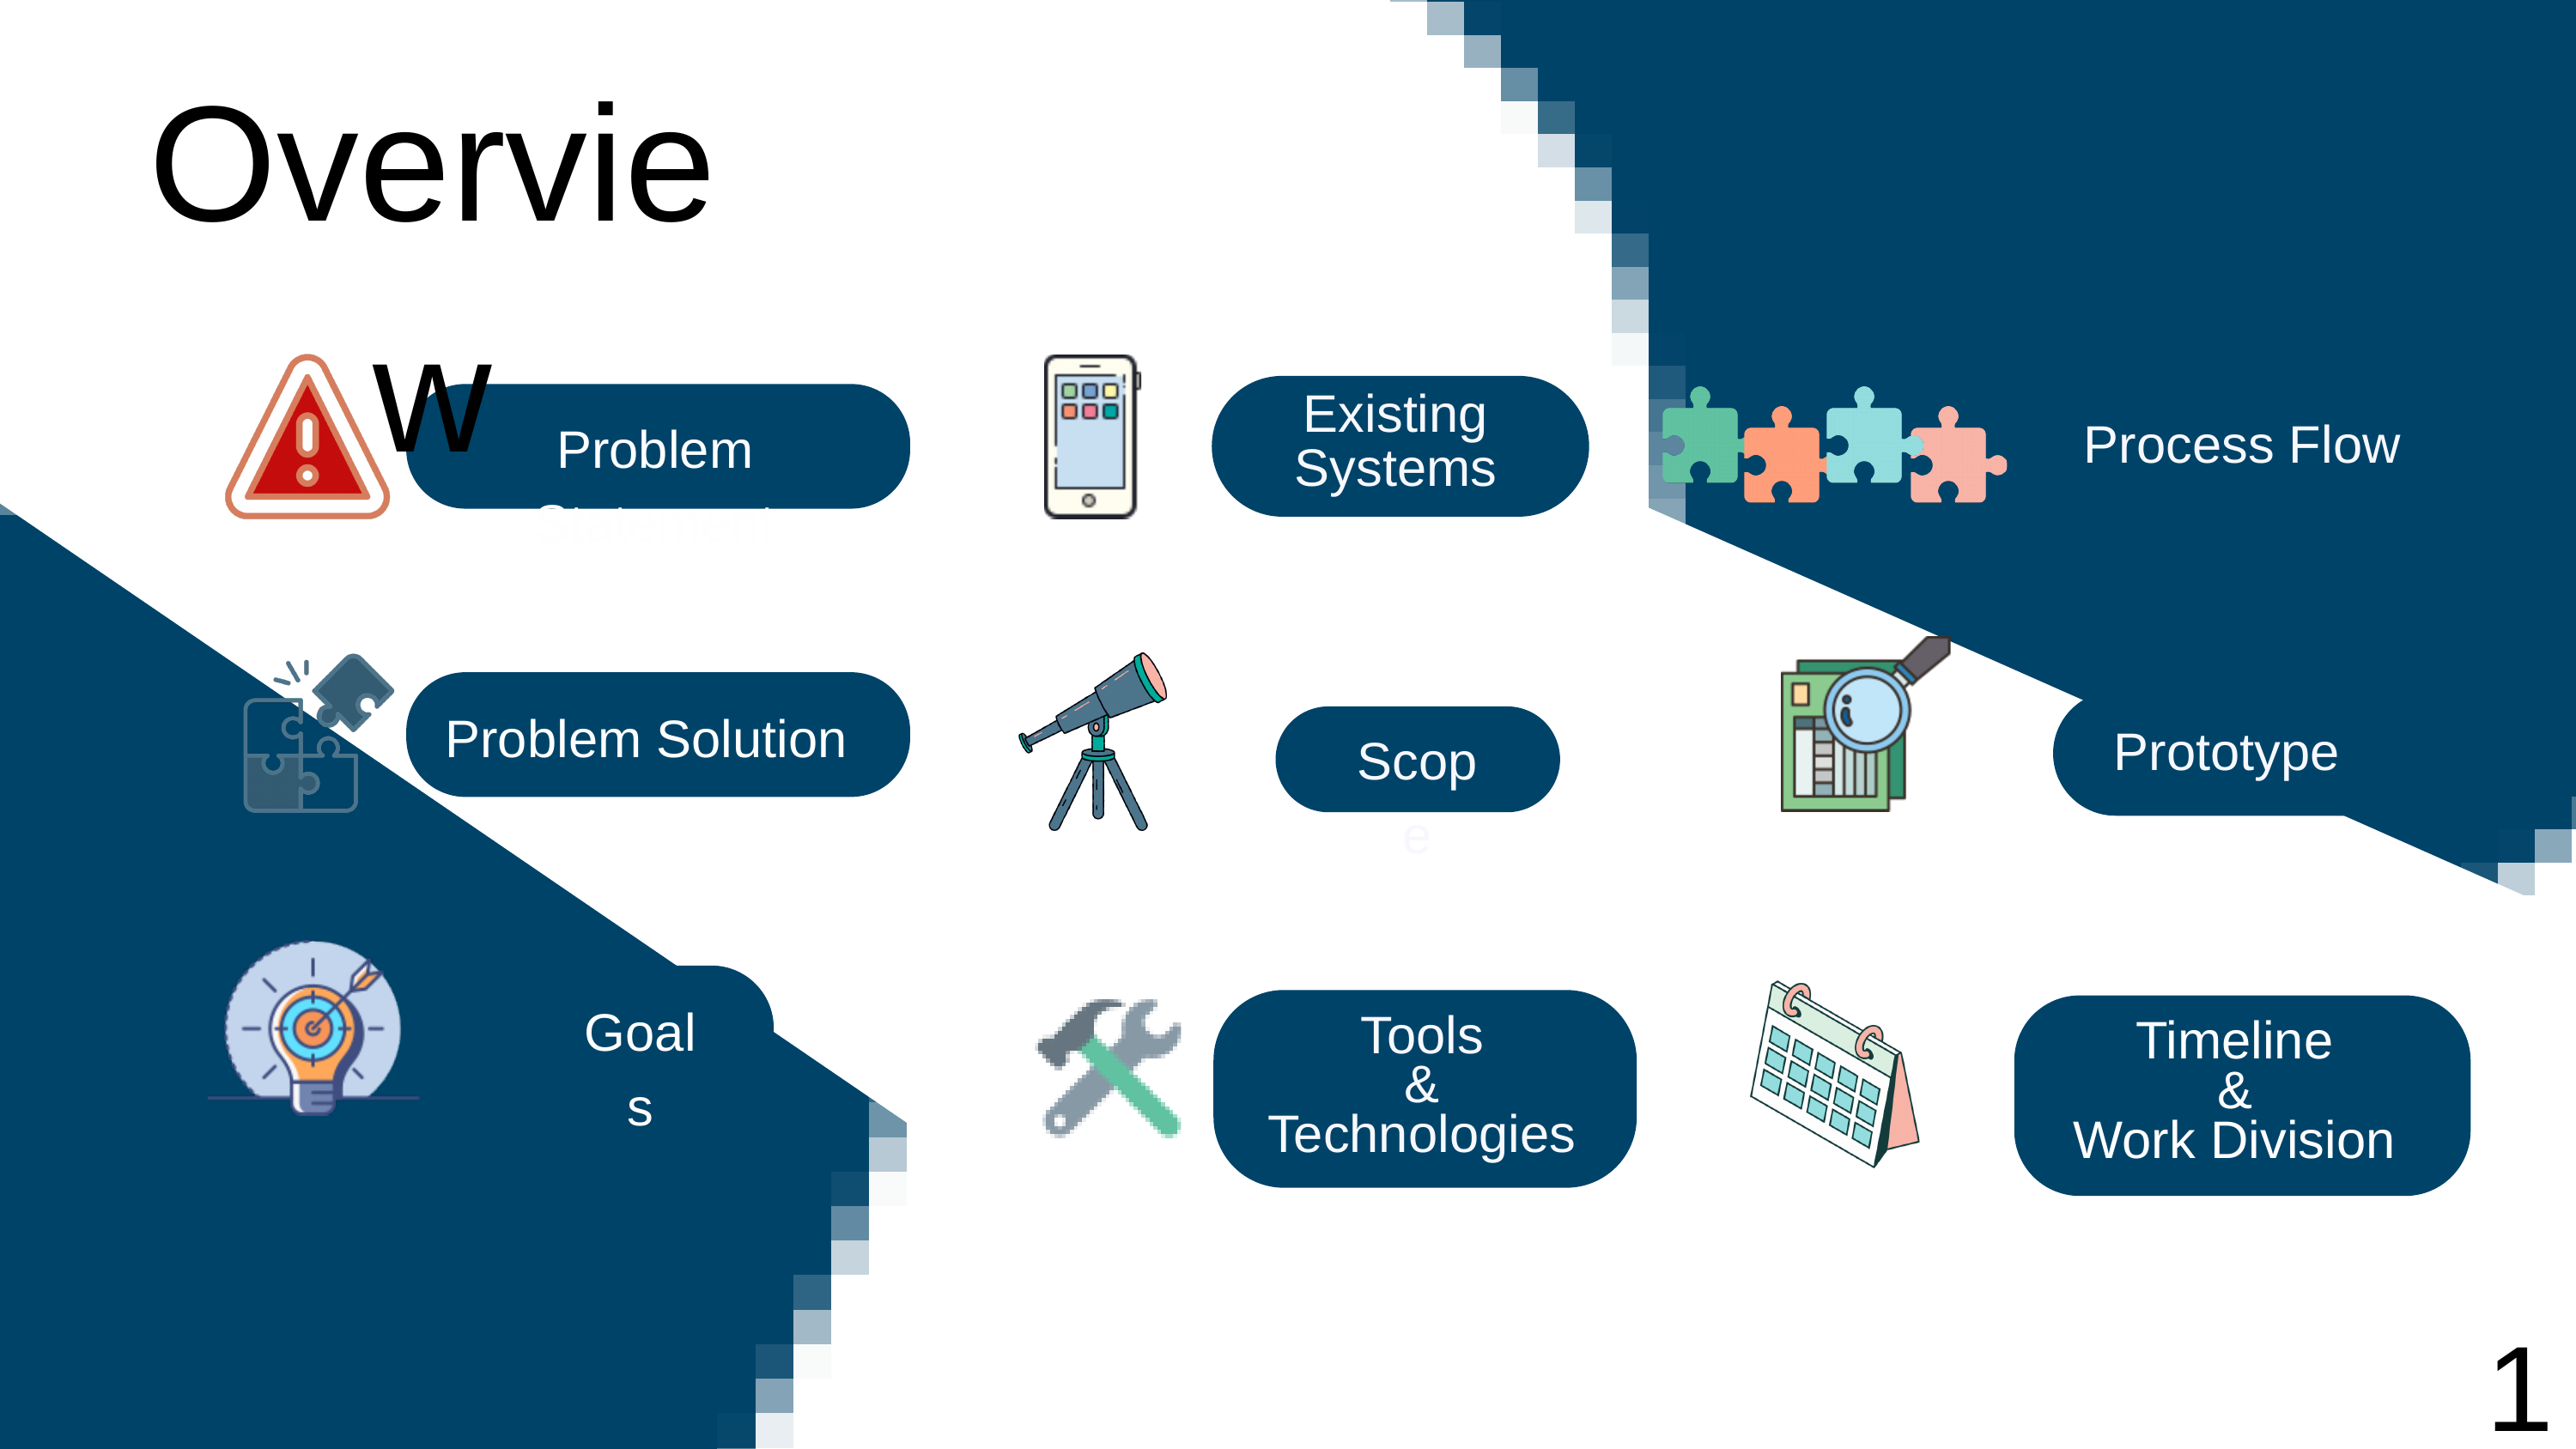

Overview

Existing
Systems
Problem Statement
Process Flow

Problem Solution

Scope
Prototype

Goals

Tools
&
Technologies
Timeline
&
Work Division
1